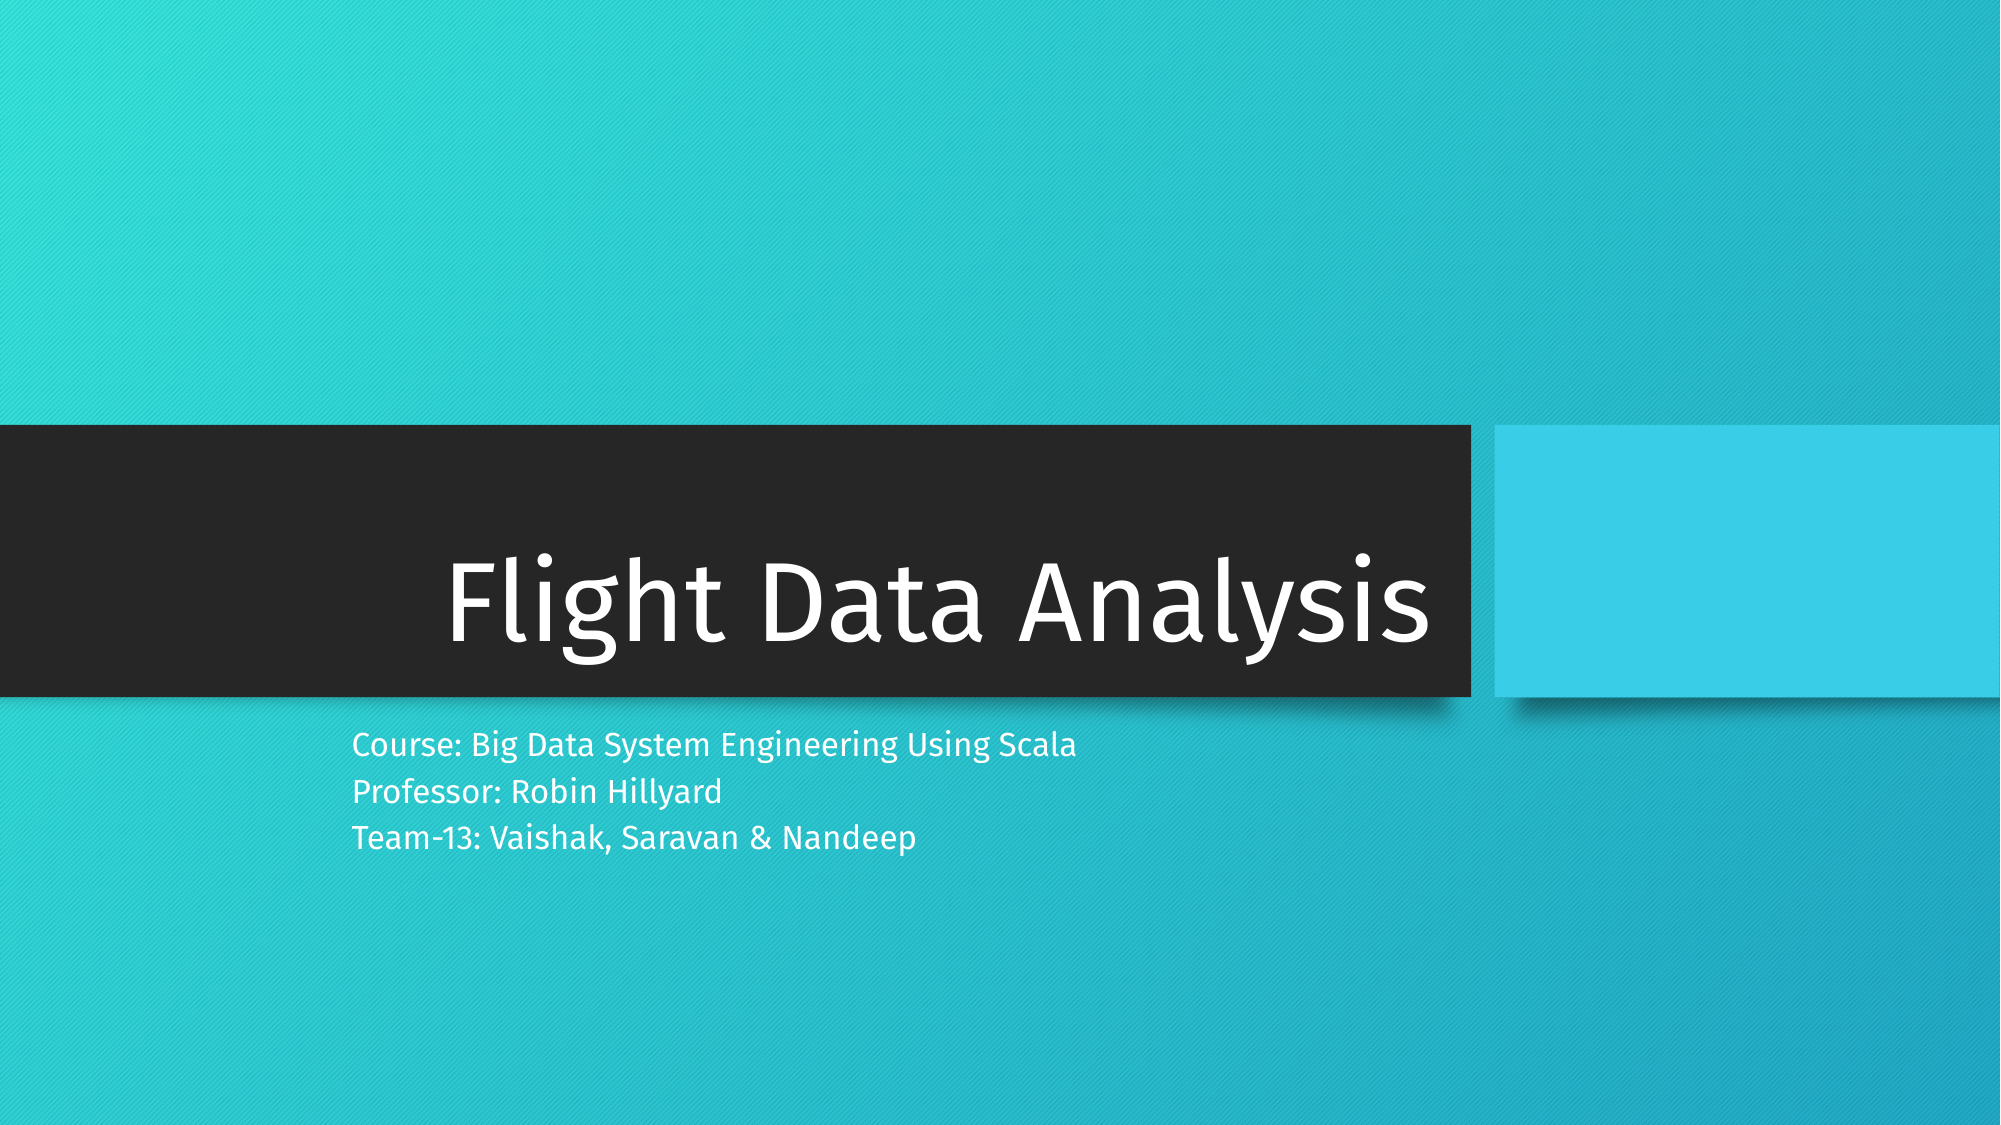

# Flight Data Analysis
Course: Big Data System Engineering Using Scala
Professor: Robin Hillyard
Team-13: Vaishak, Saravan & Nandeep